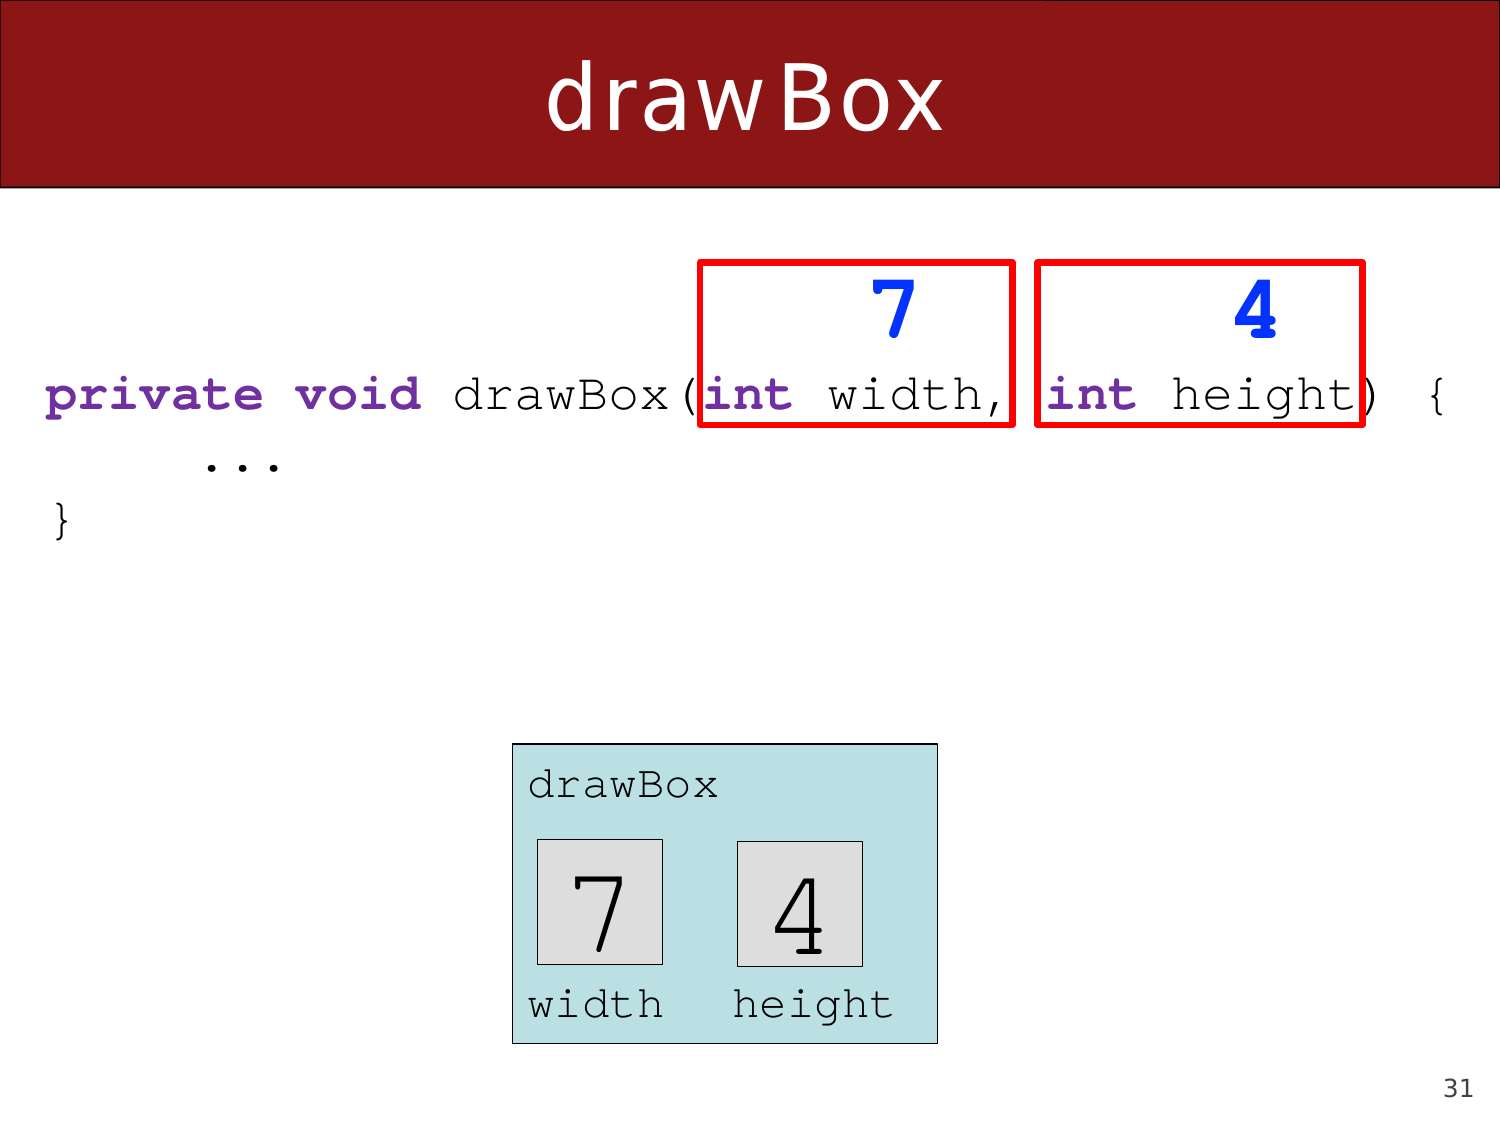

# drawBox
7
4

private void drawBox(int width, int height) {	...
}
drawBox

width	  height
7
4